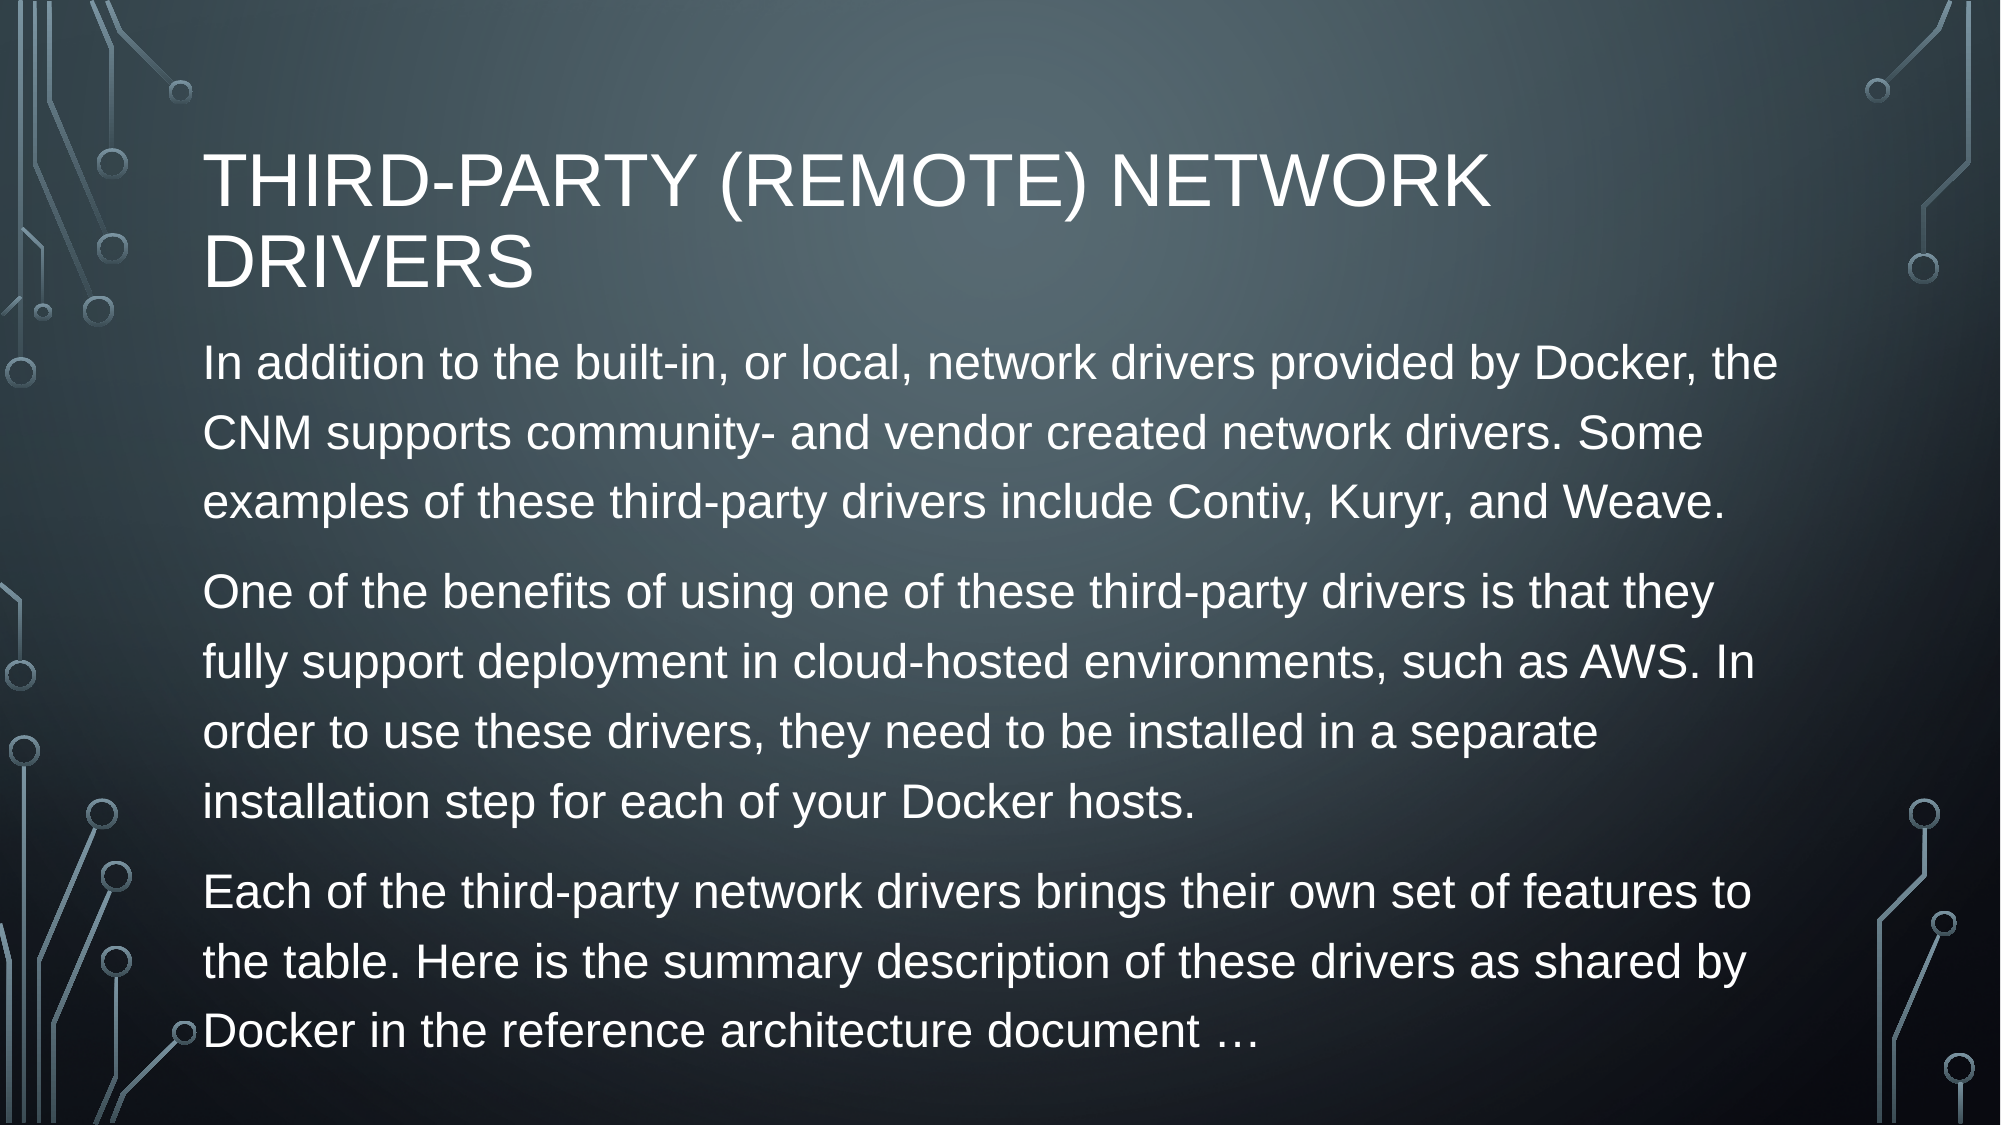

# Third-party (remote) network drivers
In addition to the built-in, or local, network drivers provided by Docker, the CNM supports community- and vendor created network drivers. Some examples of these third-party drivers include Contiv, Kuryr, and Weave.
One of the benefits of using one of these third-party drivers is that they fully support deployment in cloud-hosted environments, such as AWS. In order to use these drivers, they need to be installed in a separate installation step for each of your Docker hosts.
Each of the third-party network drivers brings their own set of features to the table. Here is the summary description of these drivers as shared by Docker in the reference architecture document …